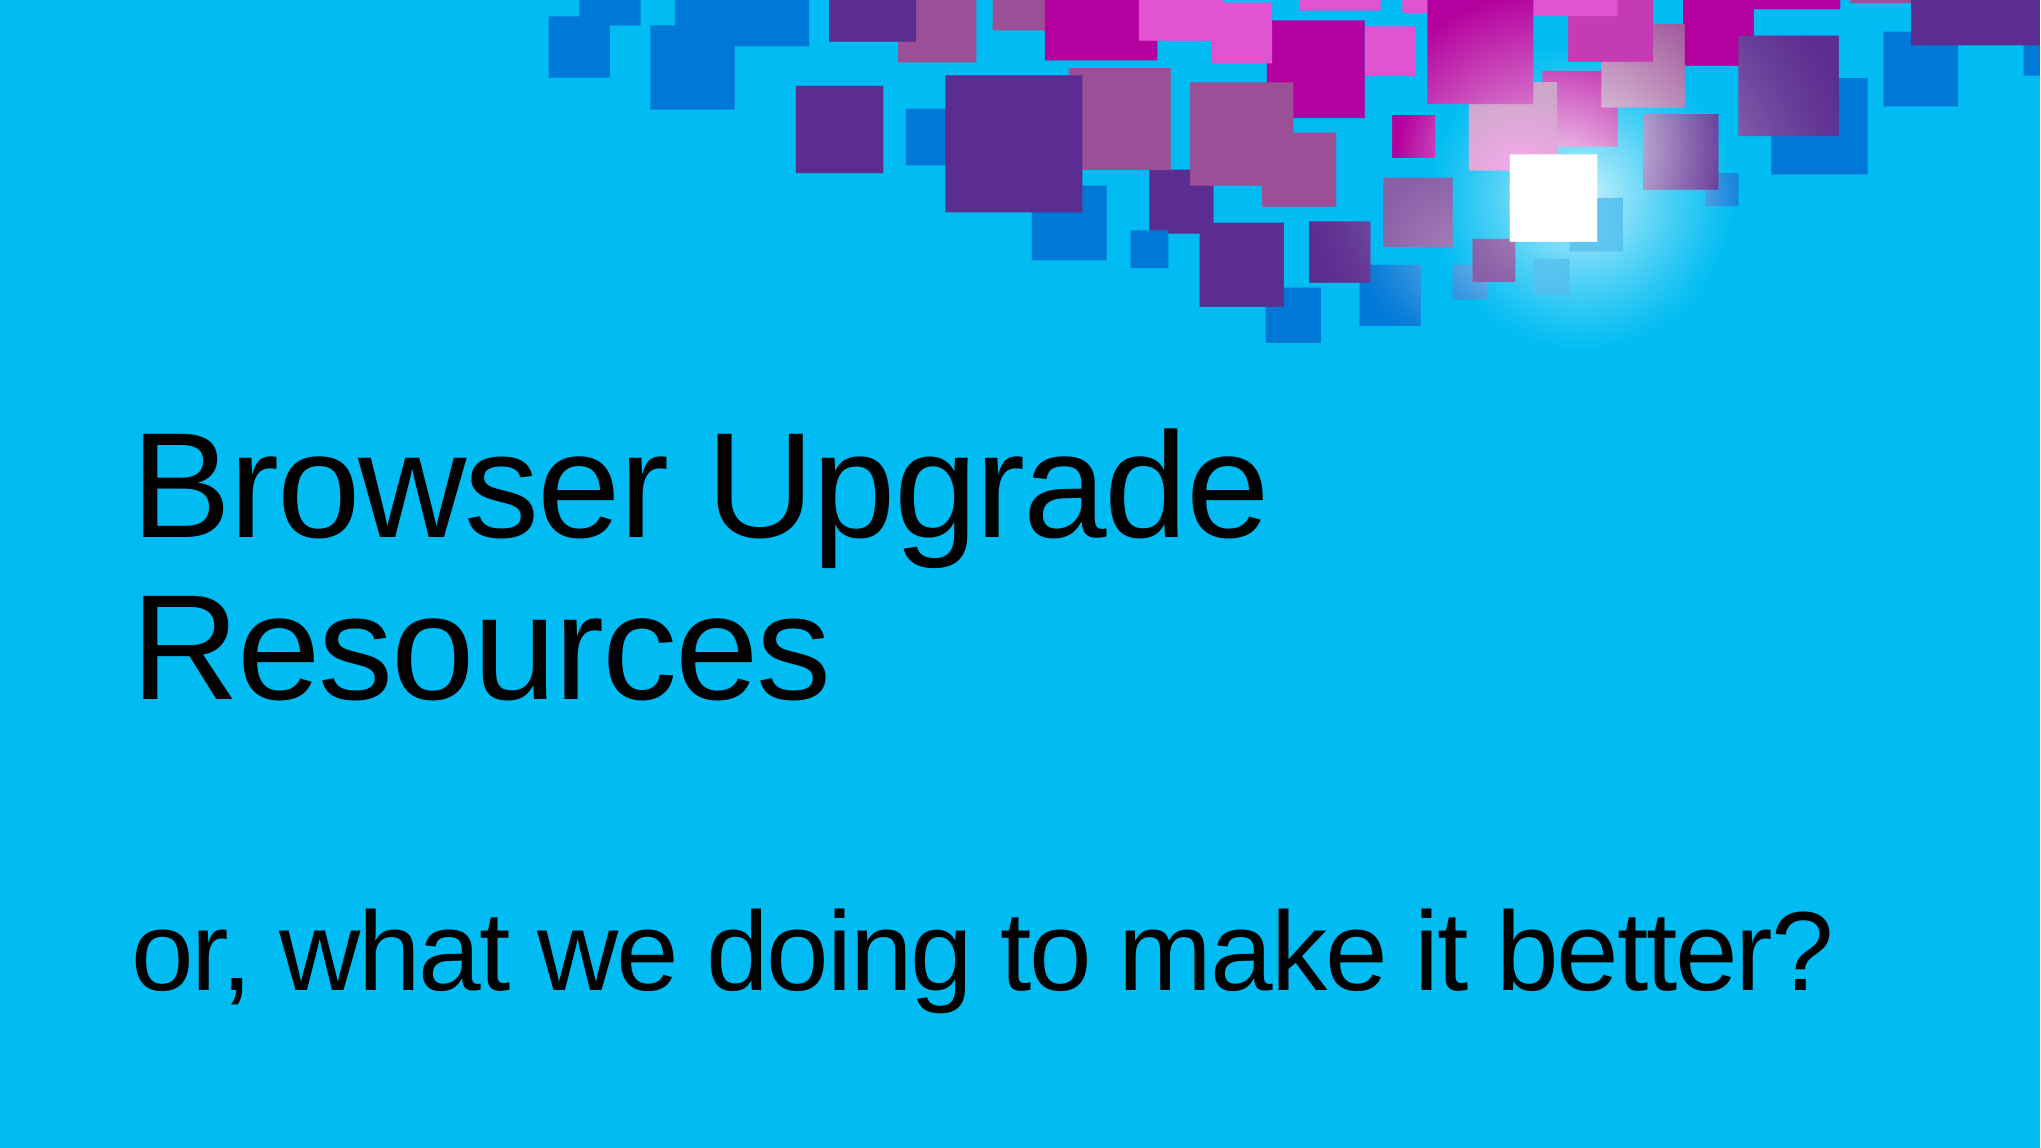

# Browser Upgrade Resources or, what we doing to make it better?